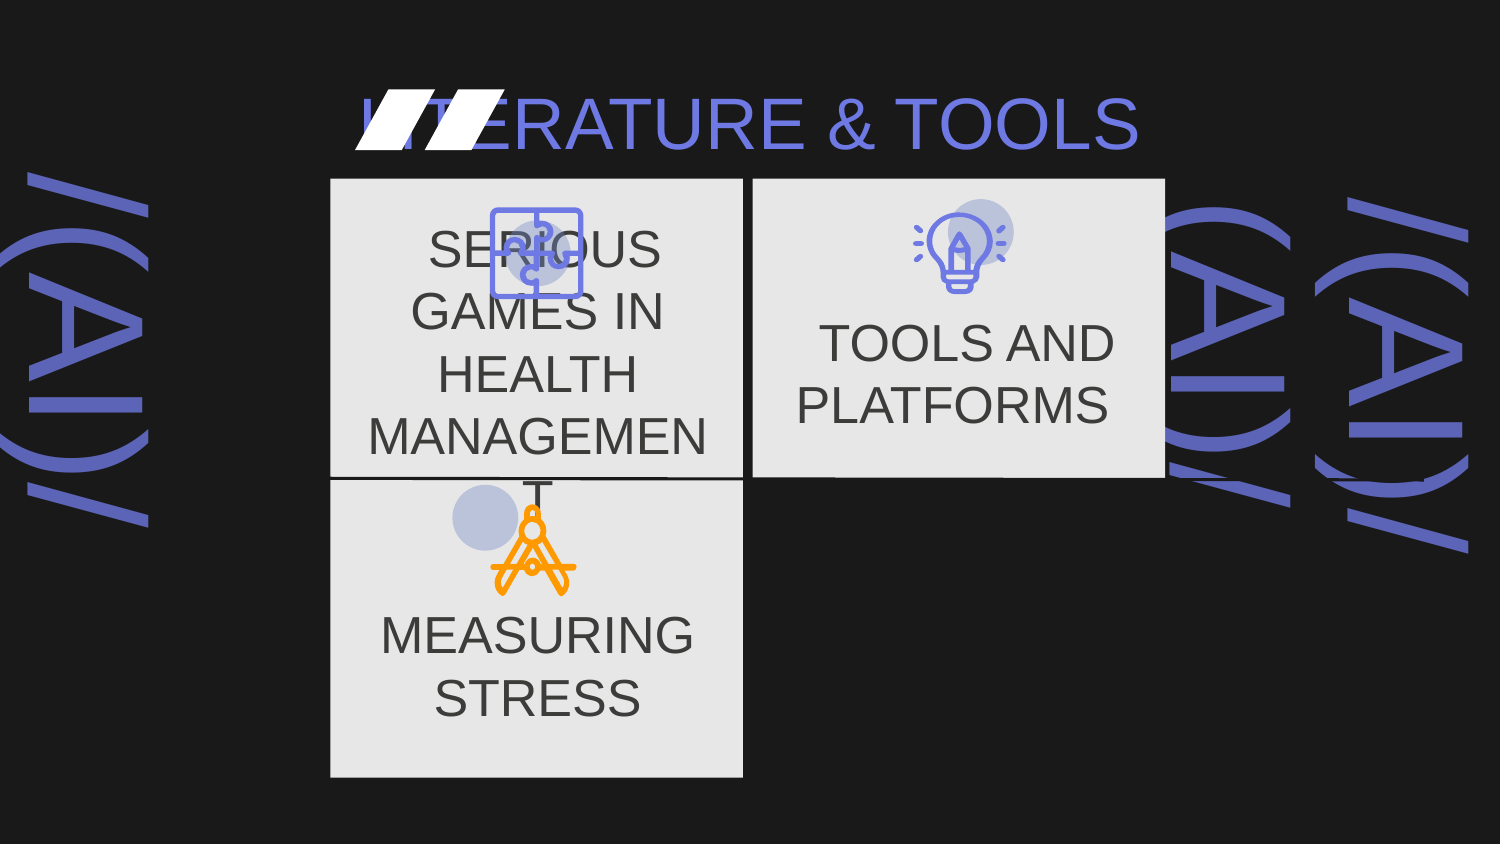

LITERATURE & TOOLS

# SERIOUS GAMES IN HEALTH MANAGEMENT
 TOOLS AND PLATFORMS

MEASURING STRESS